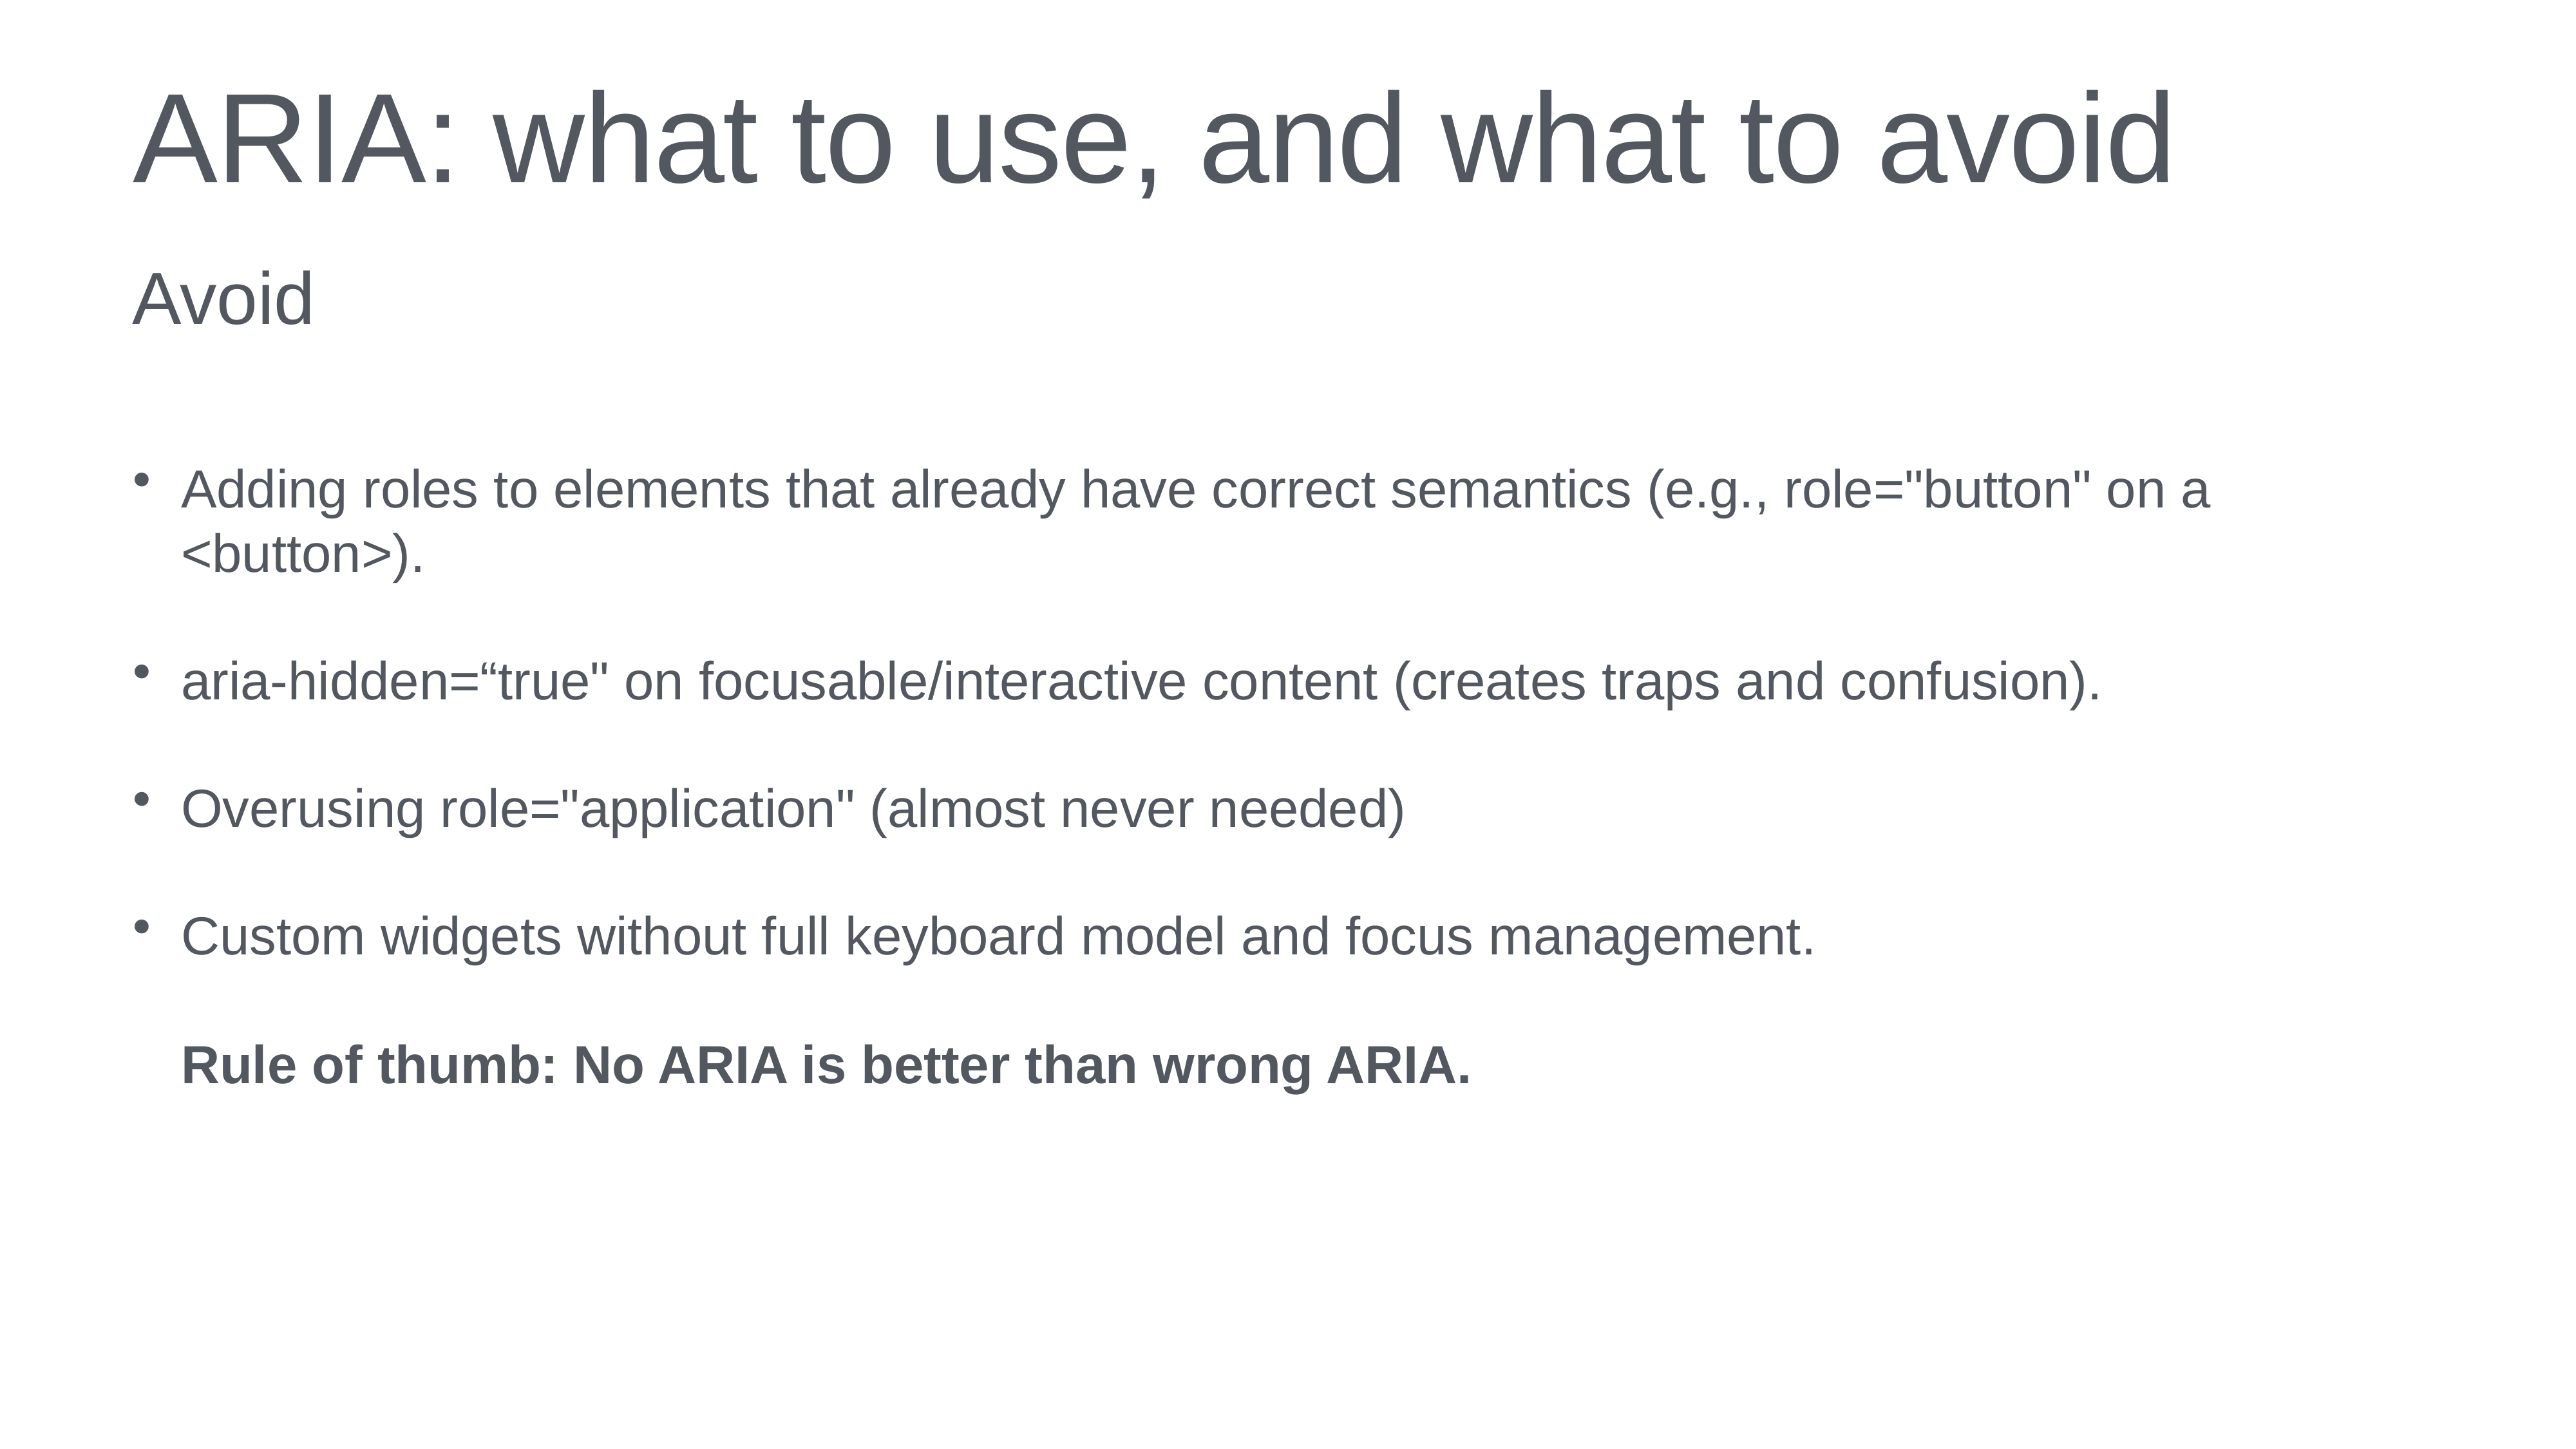

# ARIA: what to use, and what to avoid
Avoid
Adding roles to elements that already have correct semantics (e.g., role="button" on a <button>).
aria-hidden=“true" on focusable/interactive content (creates traps and confusion).
Overusing role="application" (almost never needed)
Custom widgets without full keyboard model and focus management.
Rule of thumb: No ARIA is better than wrong ARIA.